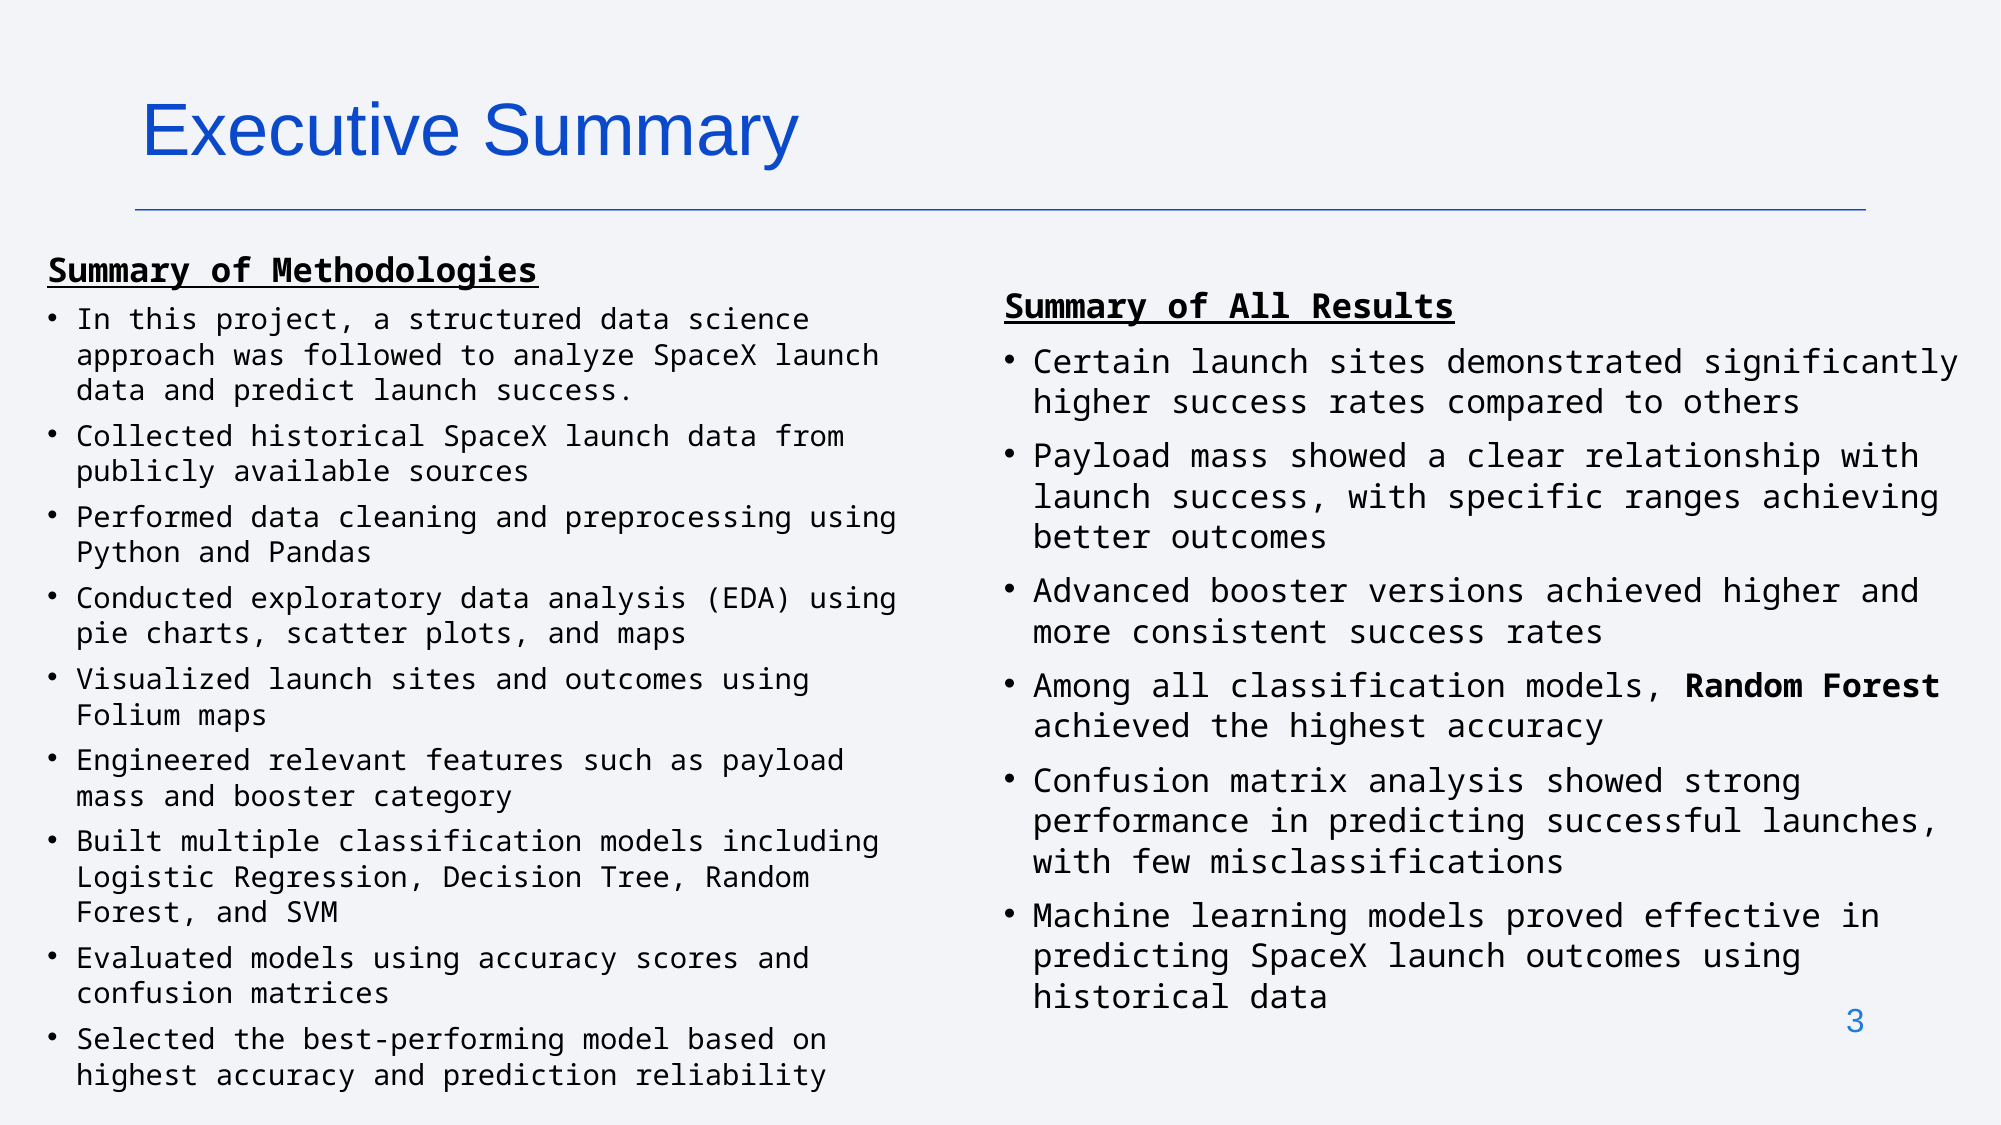

Executive Summary
Summary of Methodologies
In this project, a structured data science approach was followed to analyze SpaceX launch data and predict launch success.
Collected historical SpaceX launch data from publicly available sources
Performed data cleaning and preprocessing using Python and Pandas
Conducted exploratory data analysis (EDA) using pie charts, scatter plots, and maps
Visualized launch sites and outcomes using Folium maps
Engineered relevant features such as payload mass and booster category
Built multiple classification models including Logistic Regression, Decision Tree, Random Forest, and SVM
Evaluated models using accuracy scores and confusion matrices
Selected the best-performing model based on highest accuracy and prediction reliability
Summary of All Results
Certain launch sites demonstrated significantly higher success rates compared to others
Payload mass showed a clear relationship with launch success, with specific ranges achieving better outcomes
Advanced booster versions achieved higher and more consistent success rates
Among all classification models, Random Forest achieved the highest accuracy
Confusion matrix analysis showed strong performance in predicting successful launches, with few misclassifications
Machine learning models proved effective in predicting SpaceX launch outcomes using historical data
3